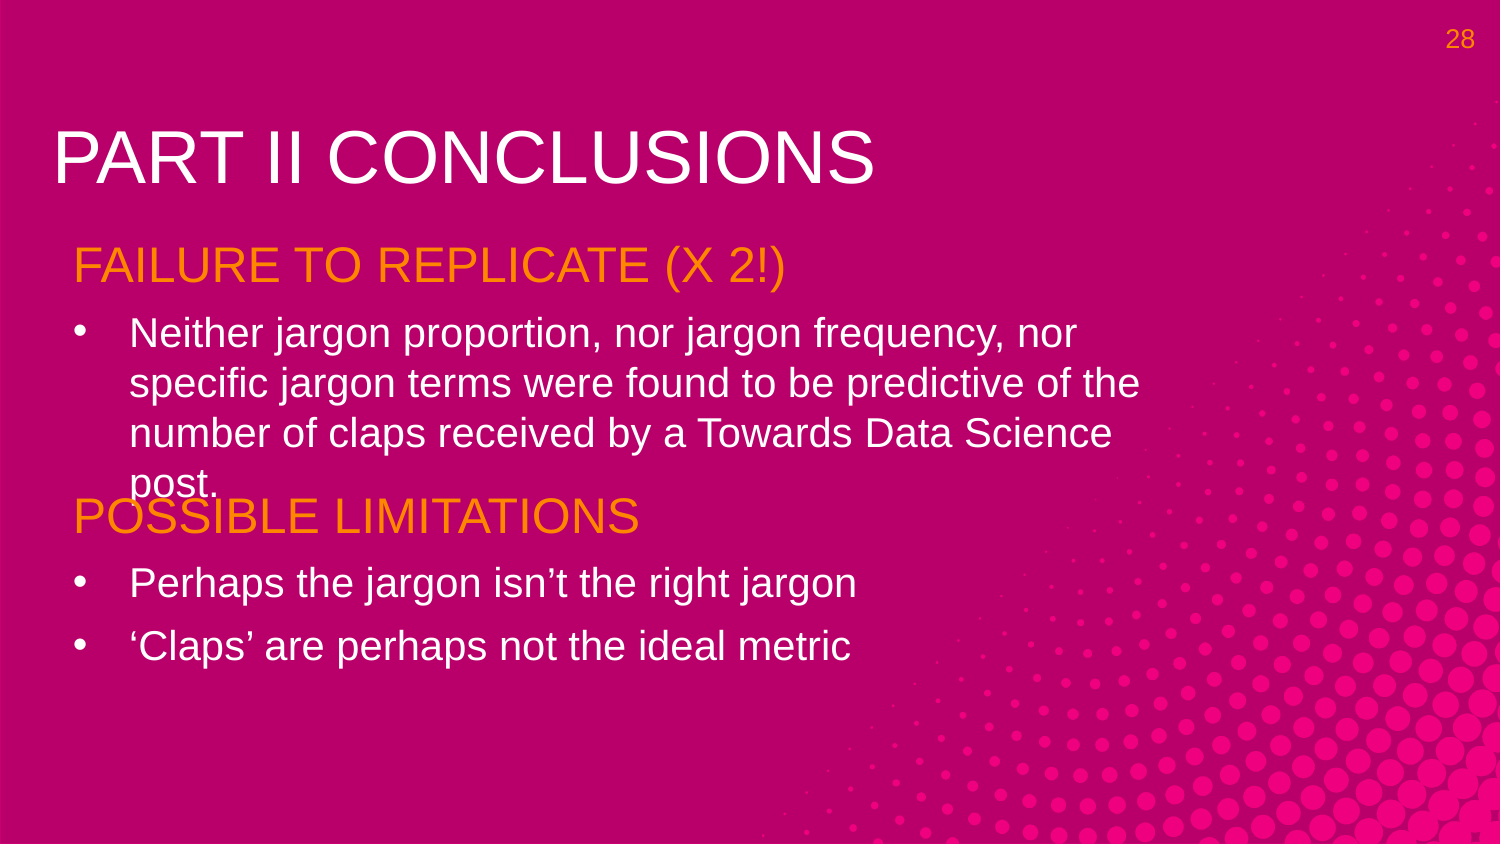

28
PART II CONCLUSIONS
FAILURE TO REPLICATE (X 2!)
Neither jargon proportion, nor jargon frequency, nor specific jargon terms were found to be predictive of the number of claps received by a Towards Data Science post.
POSSIBLE LIMITATIONS
Perhaps the jargon isn’t the right jargon
‘Claps’ are perhaps not the ideal metric